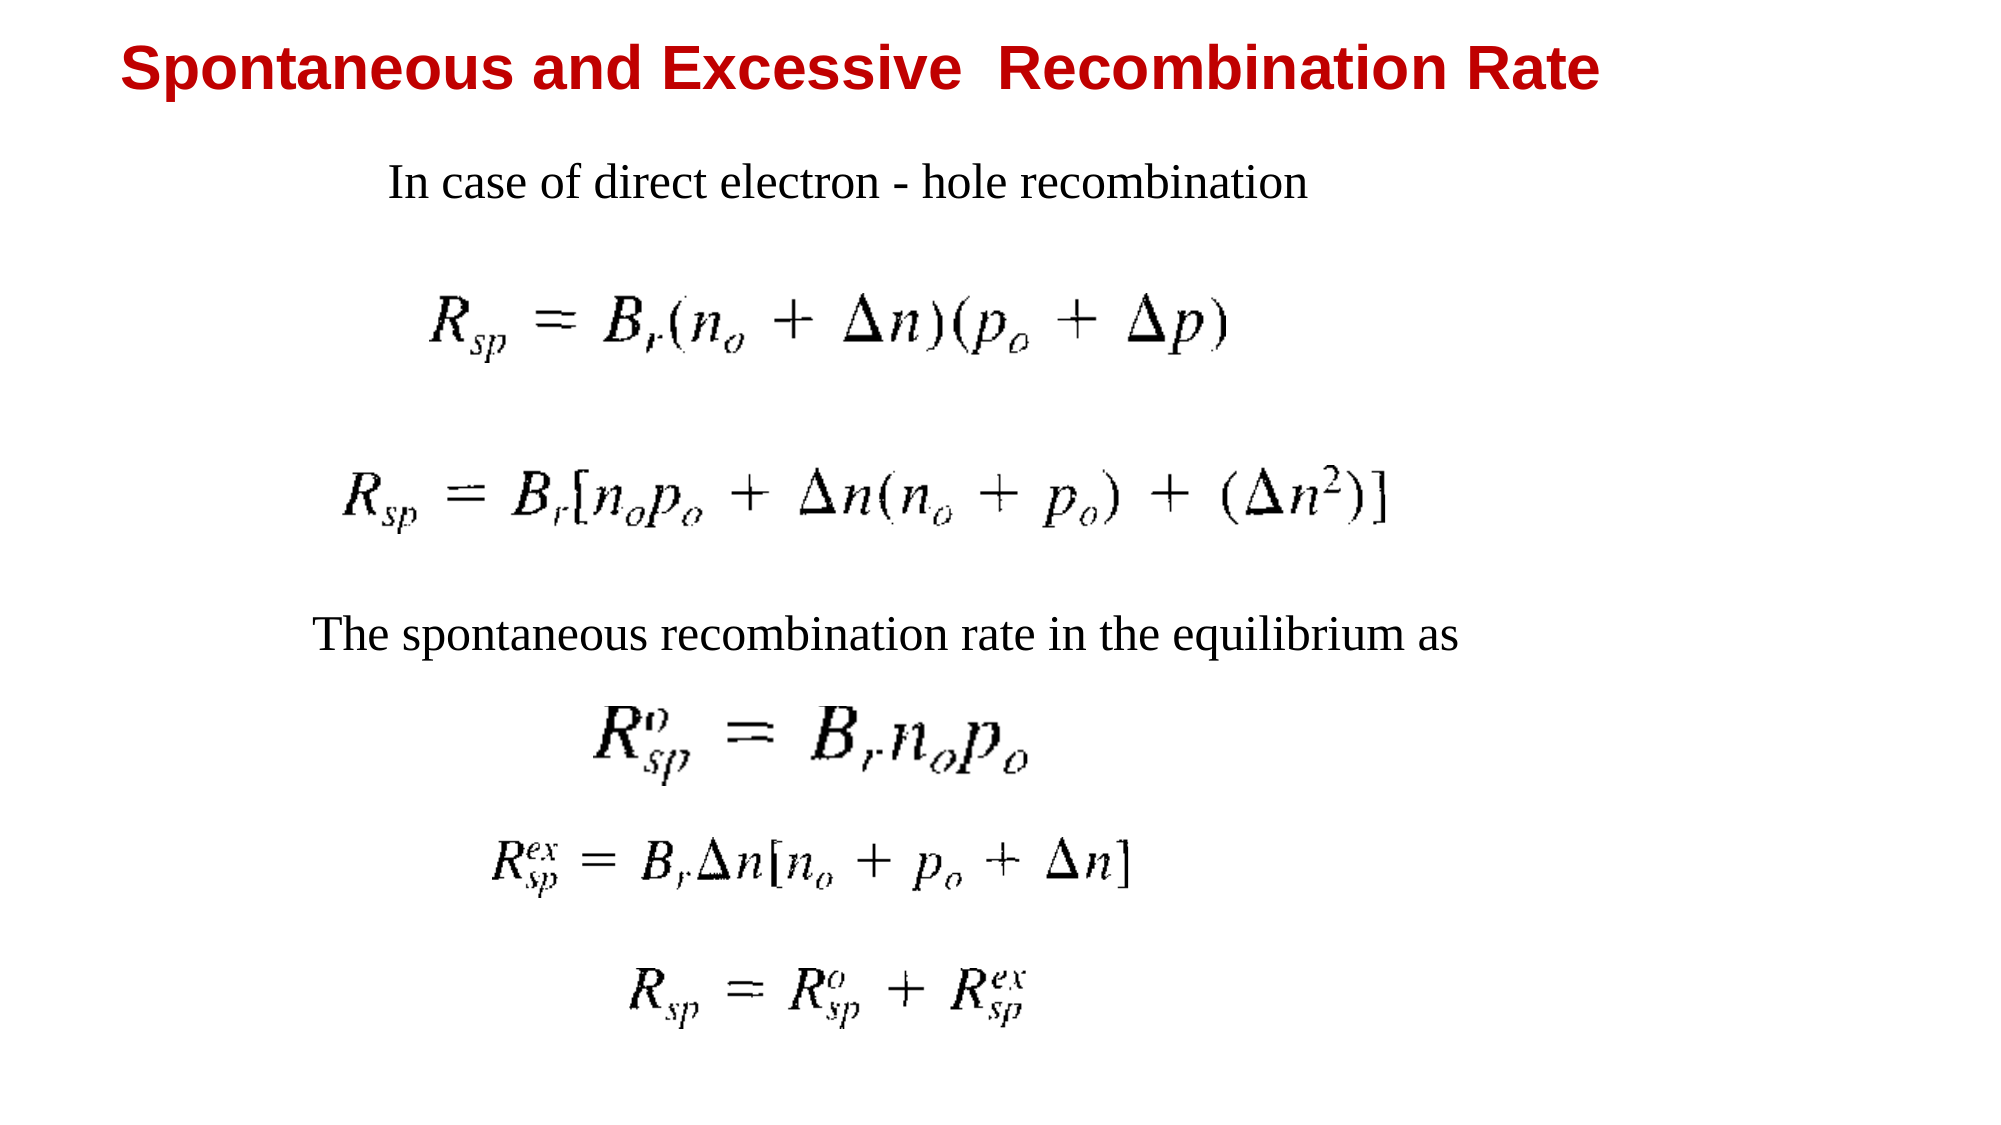

# Spontaneous and Excessive  Recombination Rate
In case of direct electron - hole recombination

The spontaneous recombination rate in the equilibrium as